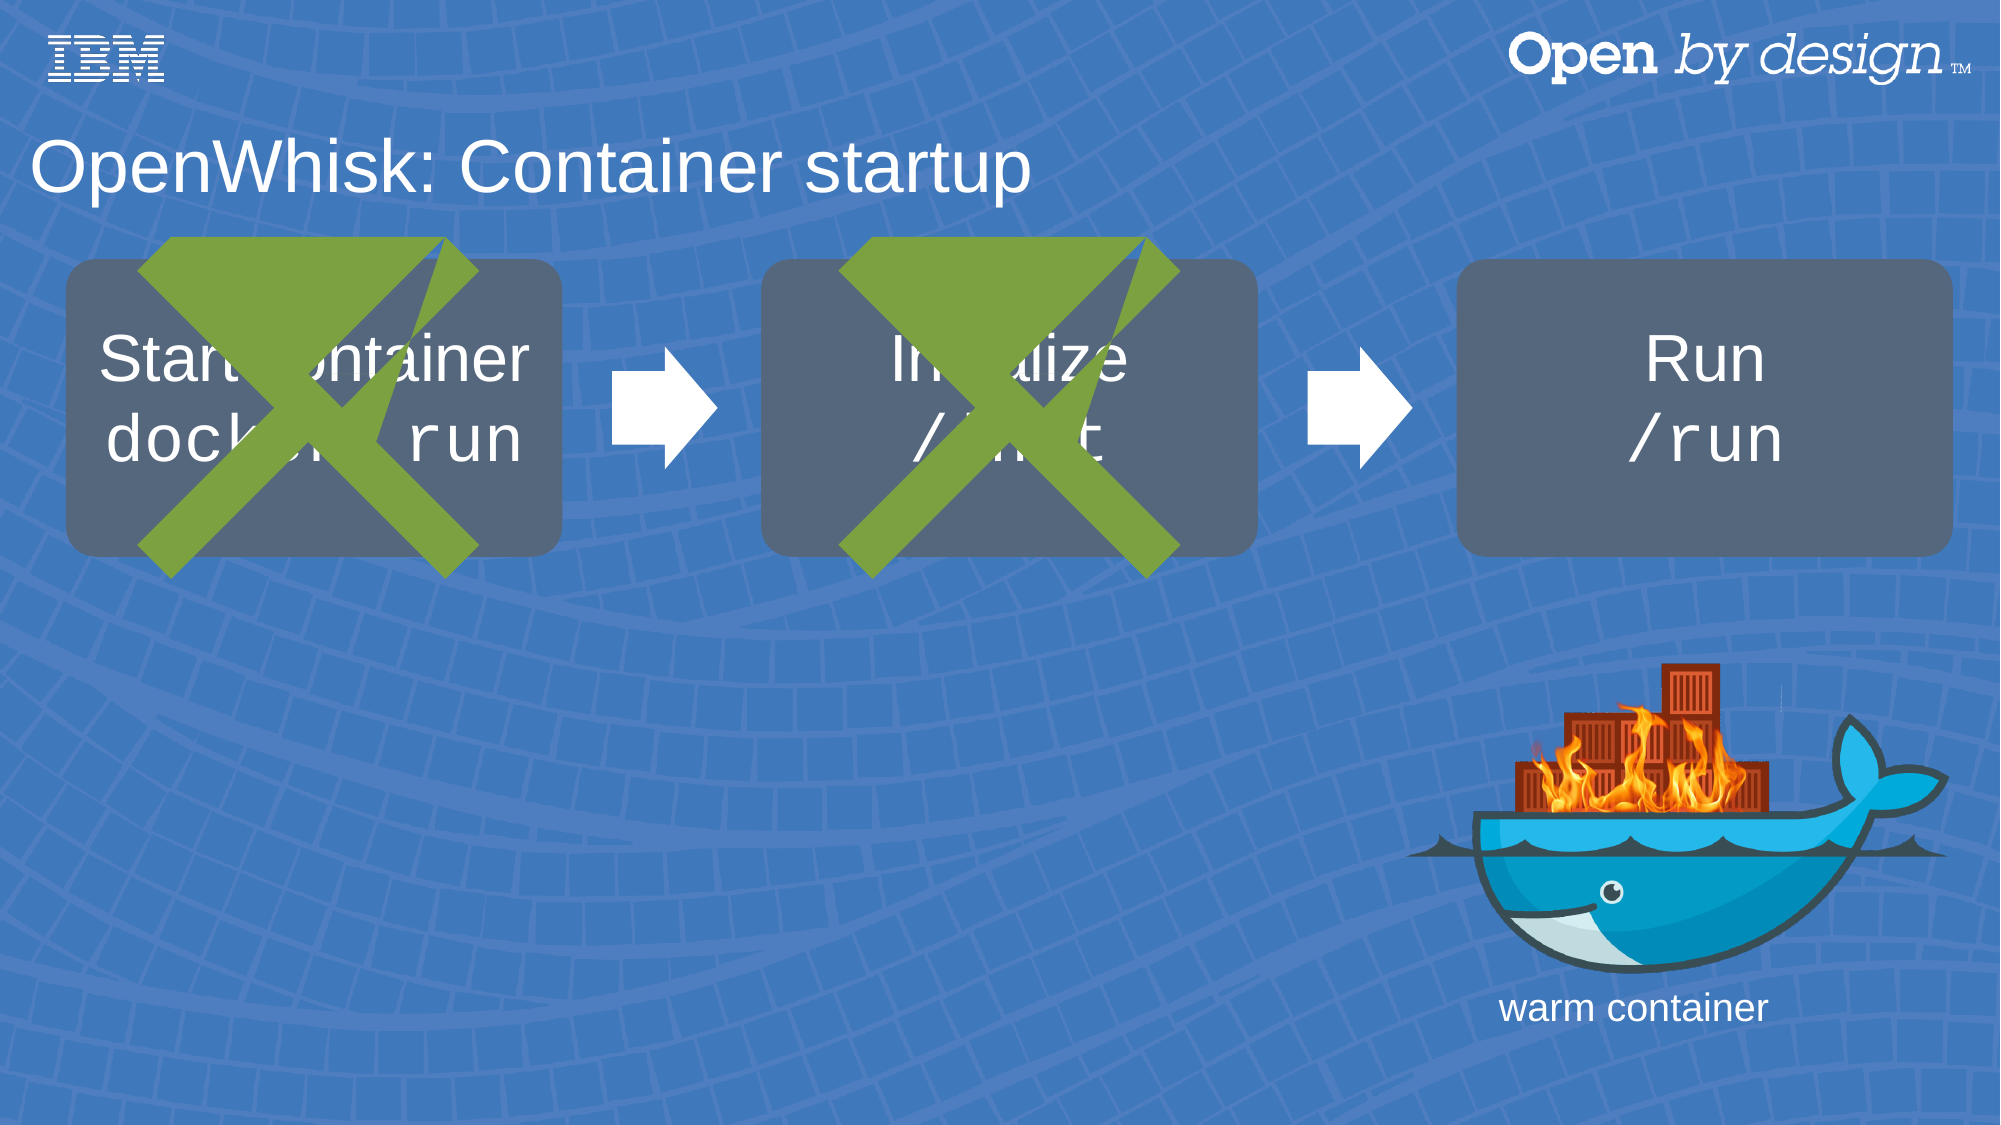

OpenWhisk: Container startup

Start container
docker	run
Initialize
/init
Run
/run

warm container
ICICI Appathon 2017
by SirAbhinavJain